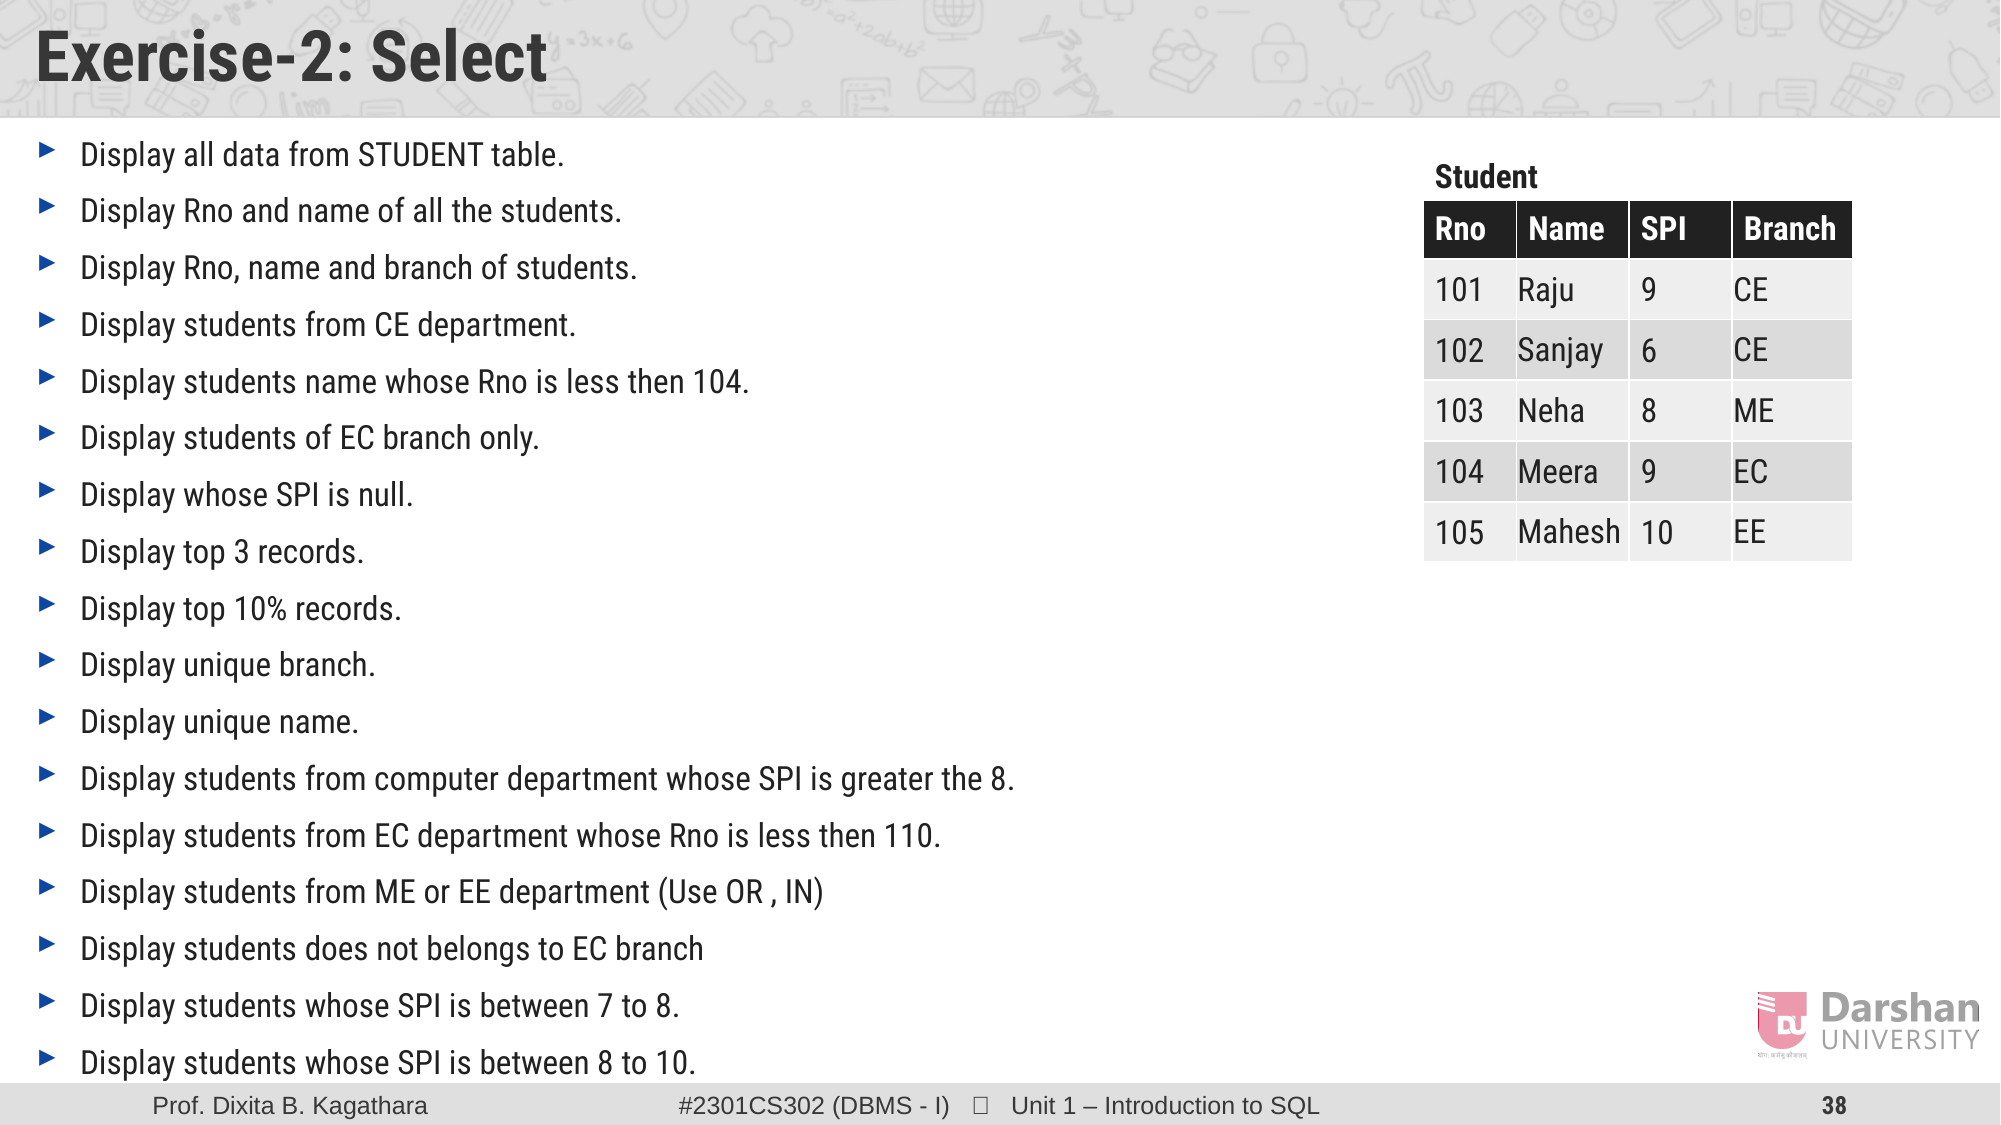

# Exercise-2: Select
Display all data from STUDENT table.
Display Rno and name of all the students.
Display Rno, name and branch of students.
Display students from CE department.
Display students name whose Rno is less then 104.
Display students of EC branch only.
Display whose SPI is null.
Display top 3 records.
Display top 10% records.
Display unique branch.
Display unique name.
Display students from computer department whose SPI is greater the 8.
Display students from EC department whose Rno is less then 110.
Display students from ME or EE department (Use OR , IN)
Display students does not belongs to EC branch
Display students whose SPI is between 7 to 8.
Display students whose SPI is between 8 to 10.

| Student |  |  |  |
| --- | --- | --- | --- |
| Rno | Name | SPI | Branch |
| 101 | Raju | 9 | CE |
| 102 | Sanjay | 6 | CE |
| 103 | Neha | 8 | ME |
| 104 | Meera | 9 | EC |
| 105 | Mahesh | 10 | EE |